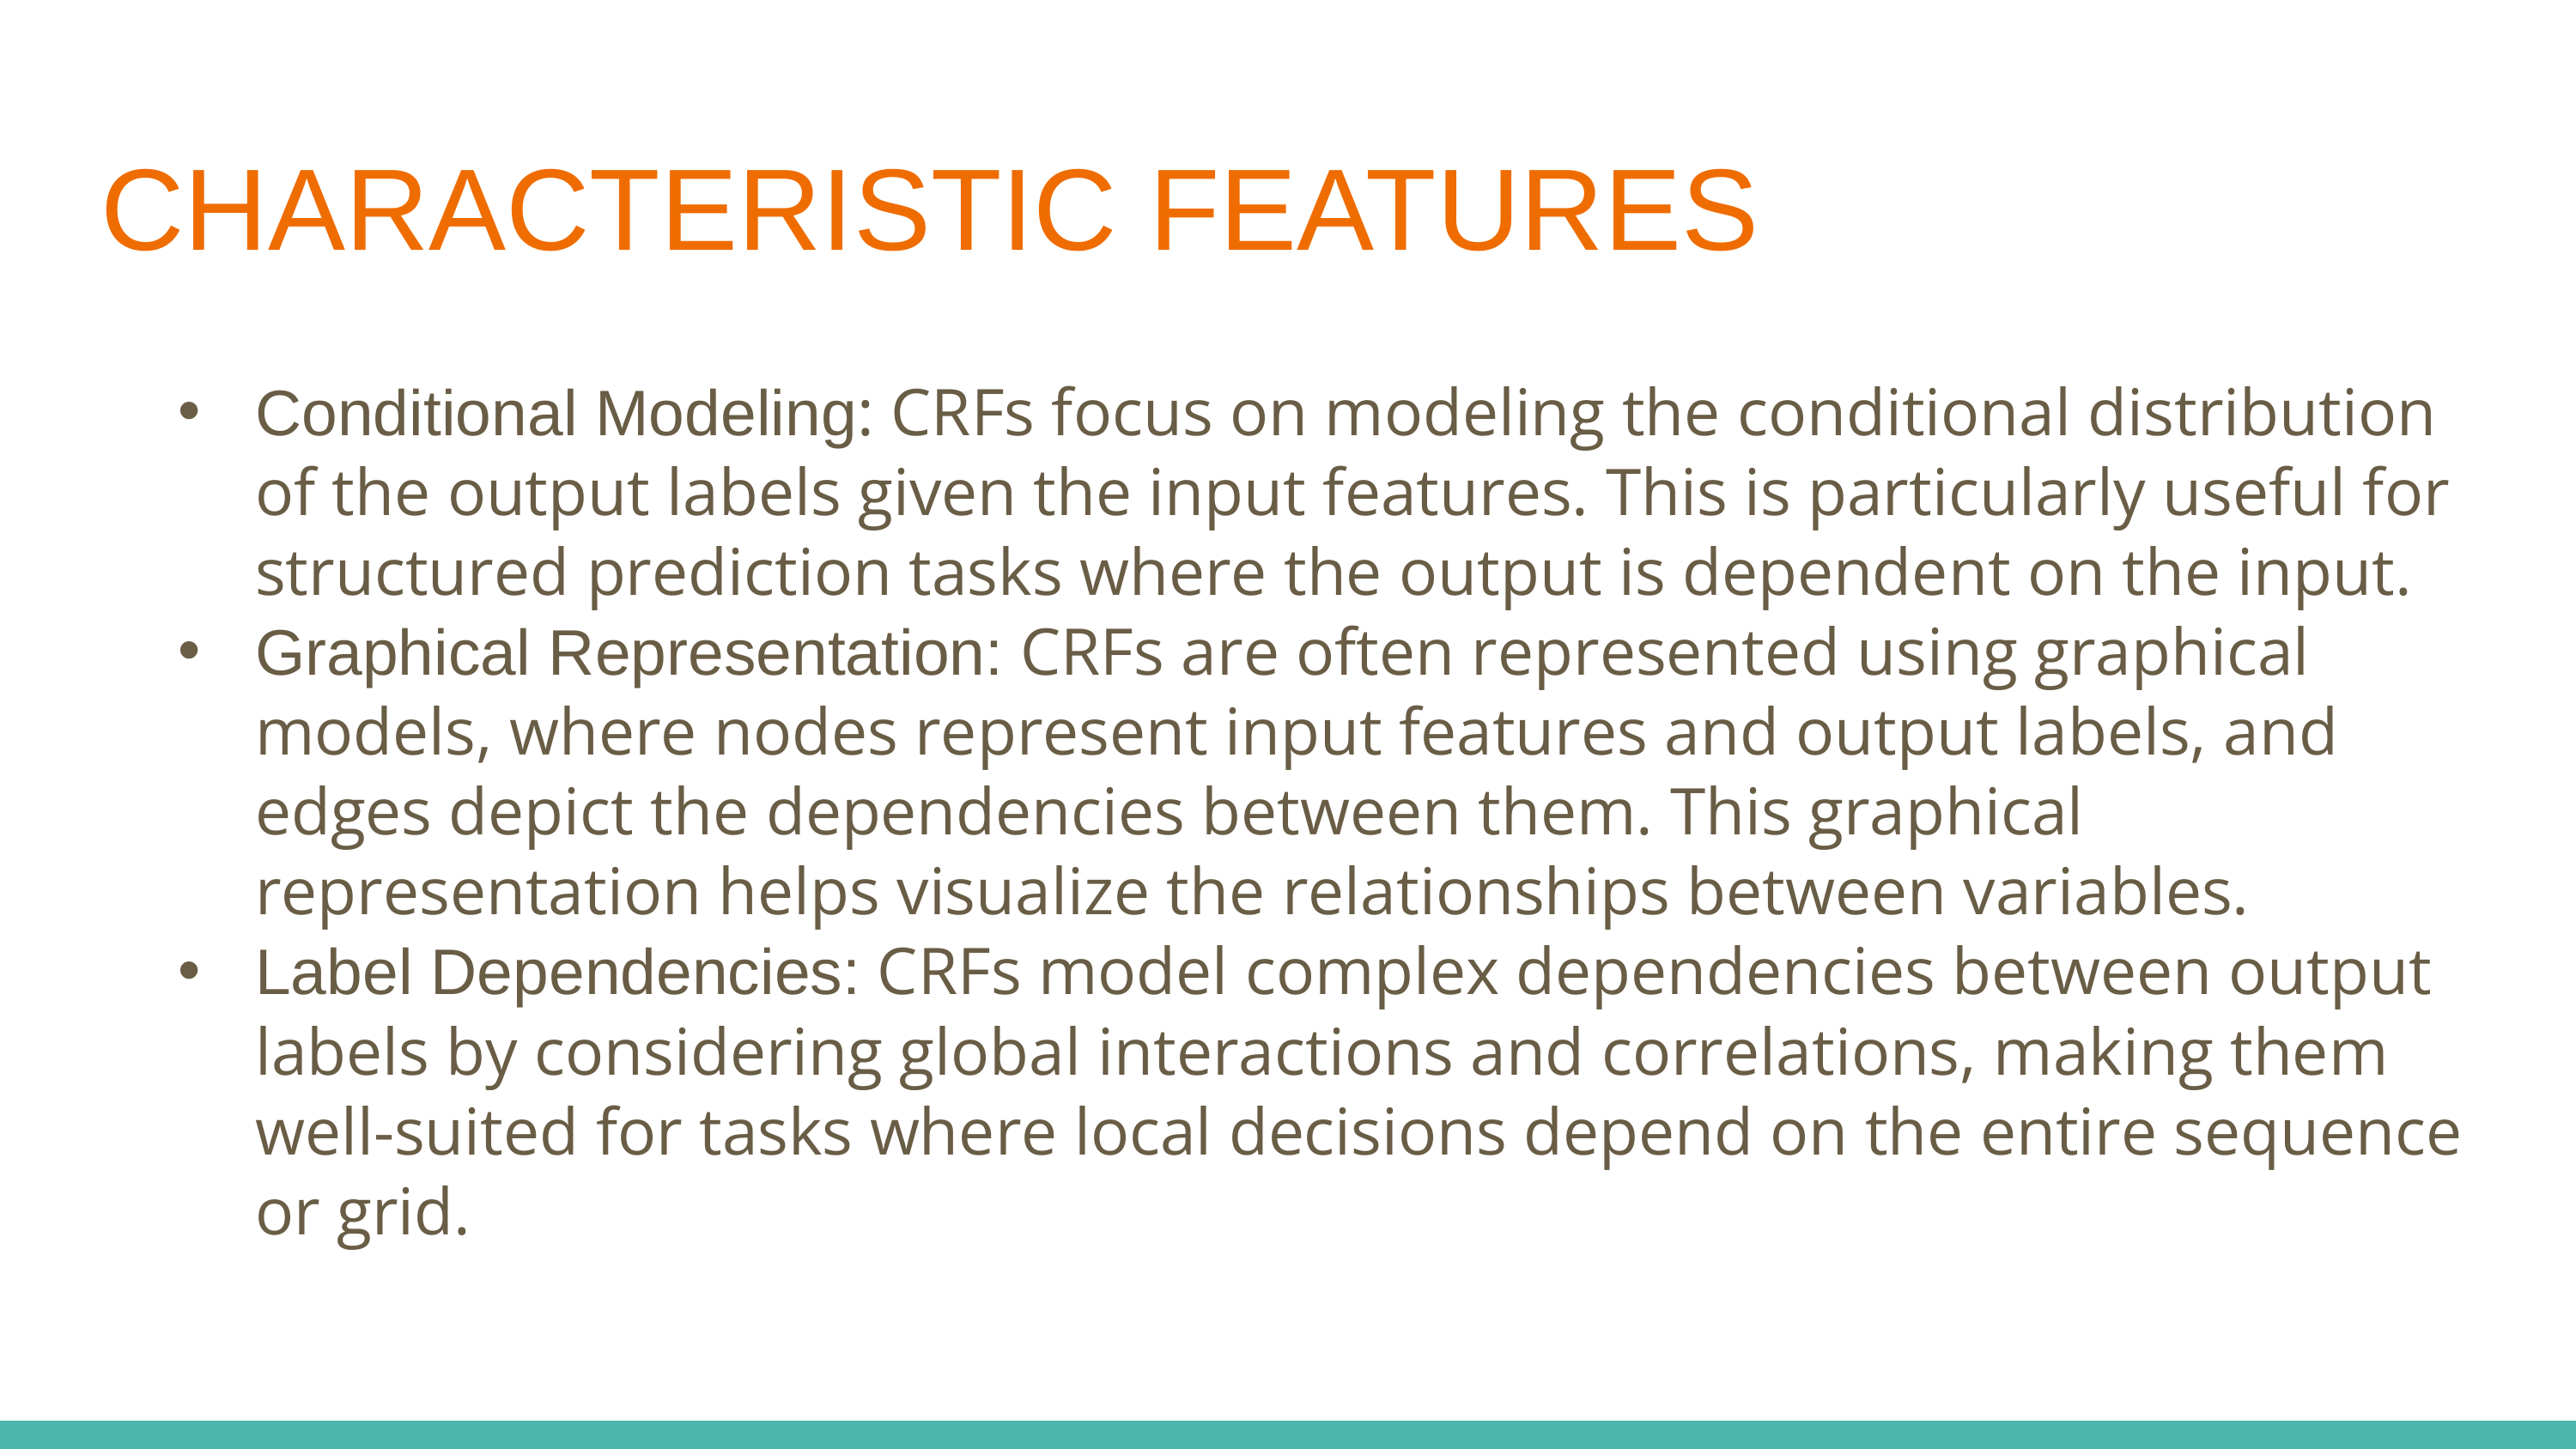

CHARACTERISTIC FEATURES
Conditional Modeling: CRFs focus on modeling the conditional distribution of the output labels given the input features. This is particularly useful for structured prediction tasks where the output is dependent on the input.
Graphical Representation: CRFs are often represented using graphical models, where nodes represent input features and output labels, and edges depict the dependencies between them. This graphical representation helps visualize the relationships between variables.
Label Dependencies: CRFs model complex dependencies between output labels by considering global interactions and correlations, making them well-suited for tasks where local decisions depend on the entire sequence or grid.